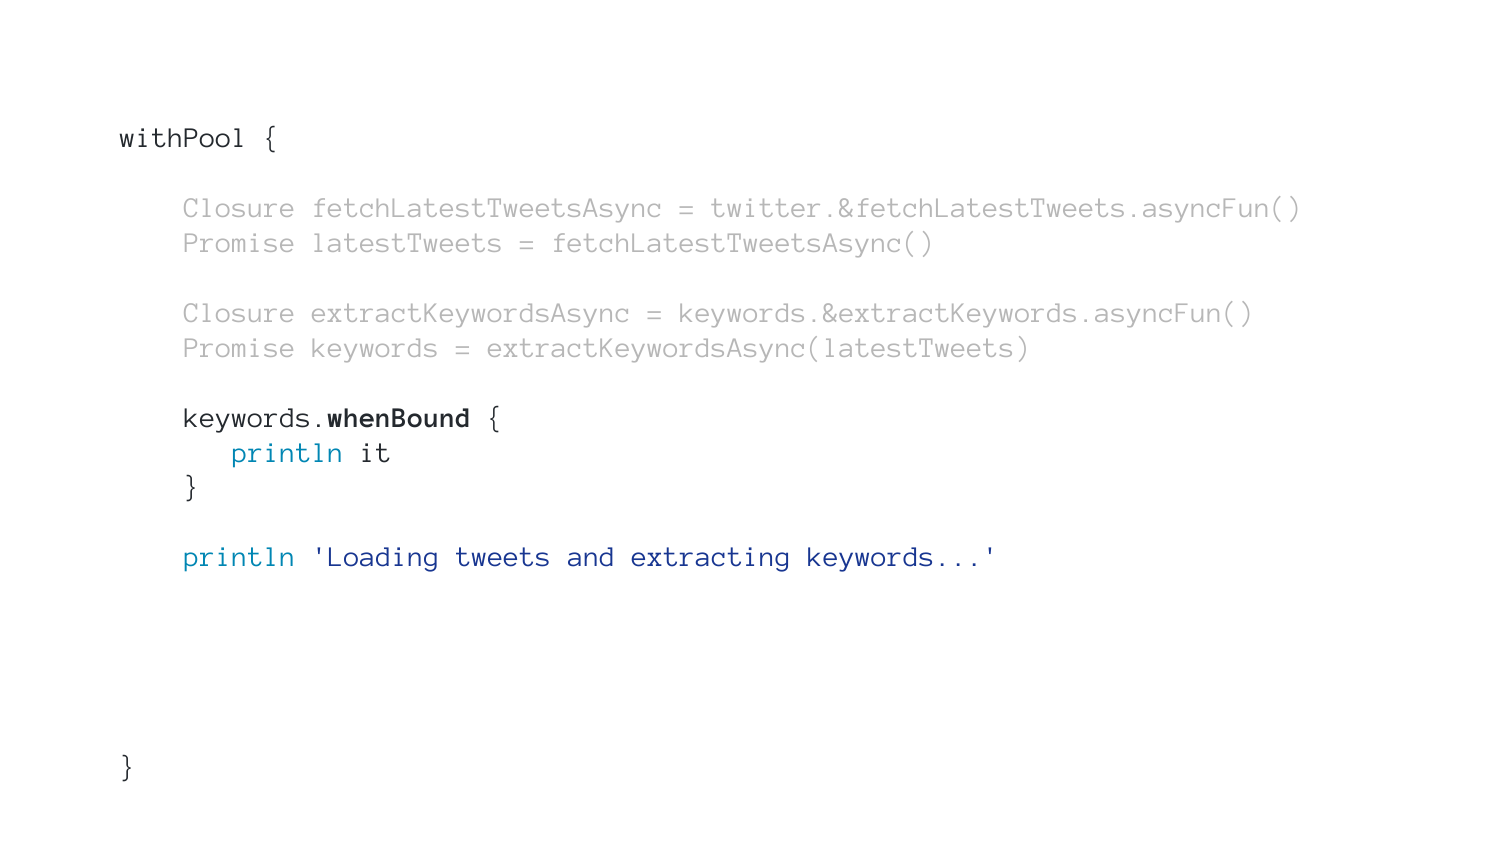

withPool {

    Closure fetchLatestTweetsAsync = twitter.&fetchLatestTweets.asyncFun()
    Promise latestTweets = fetchLatestTweetsAsync()

    Closure extractKeywordsAsync = keywords.&extractKeywords.asyncFun()
    Promise keywords = extractKeywordsAsync(latestTweets)

    keywords.whenBound {
       println it
    }

    println 'Loading tweets and extracting keywords...'

}